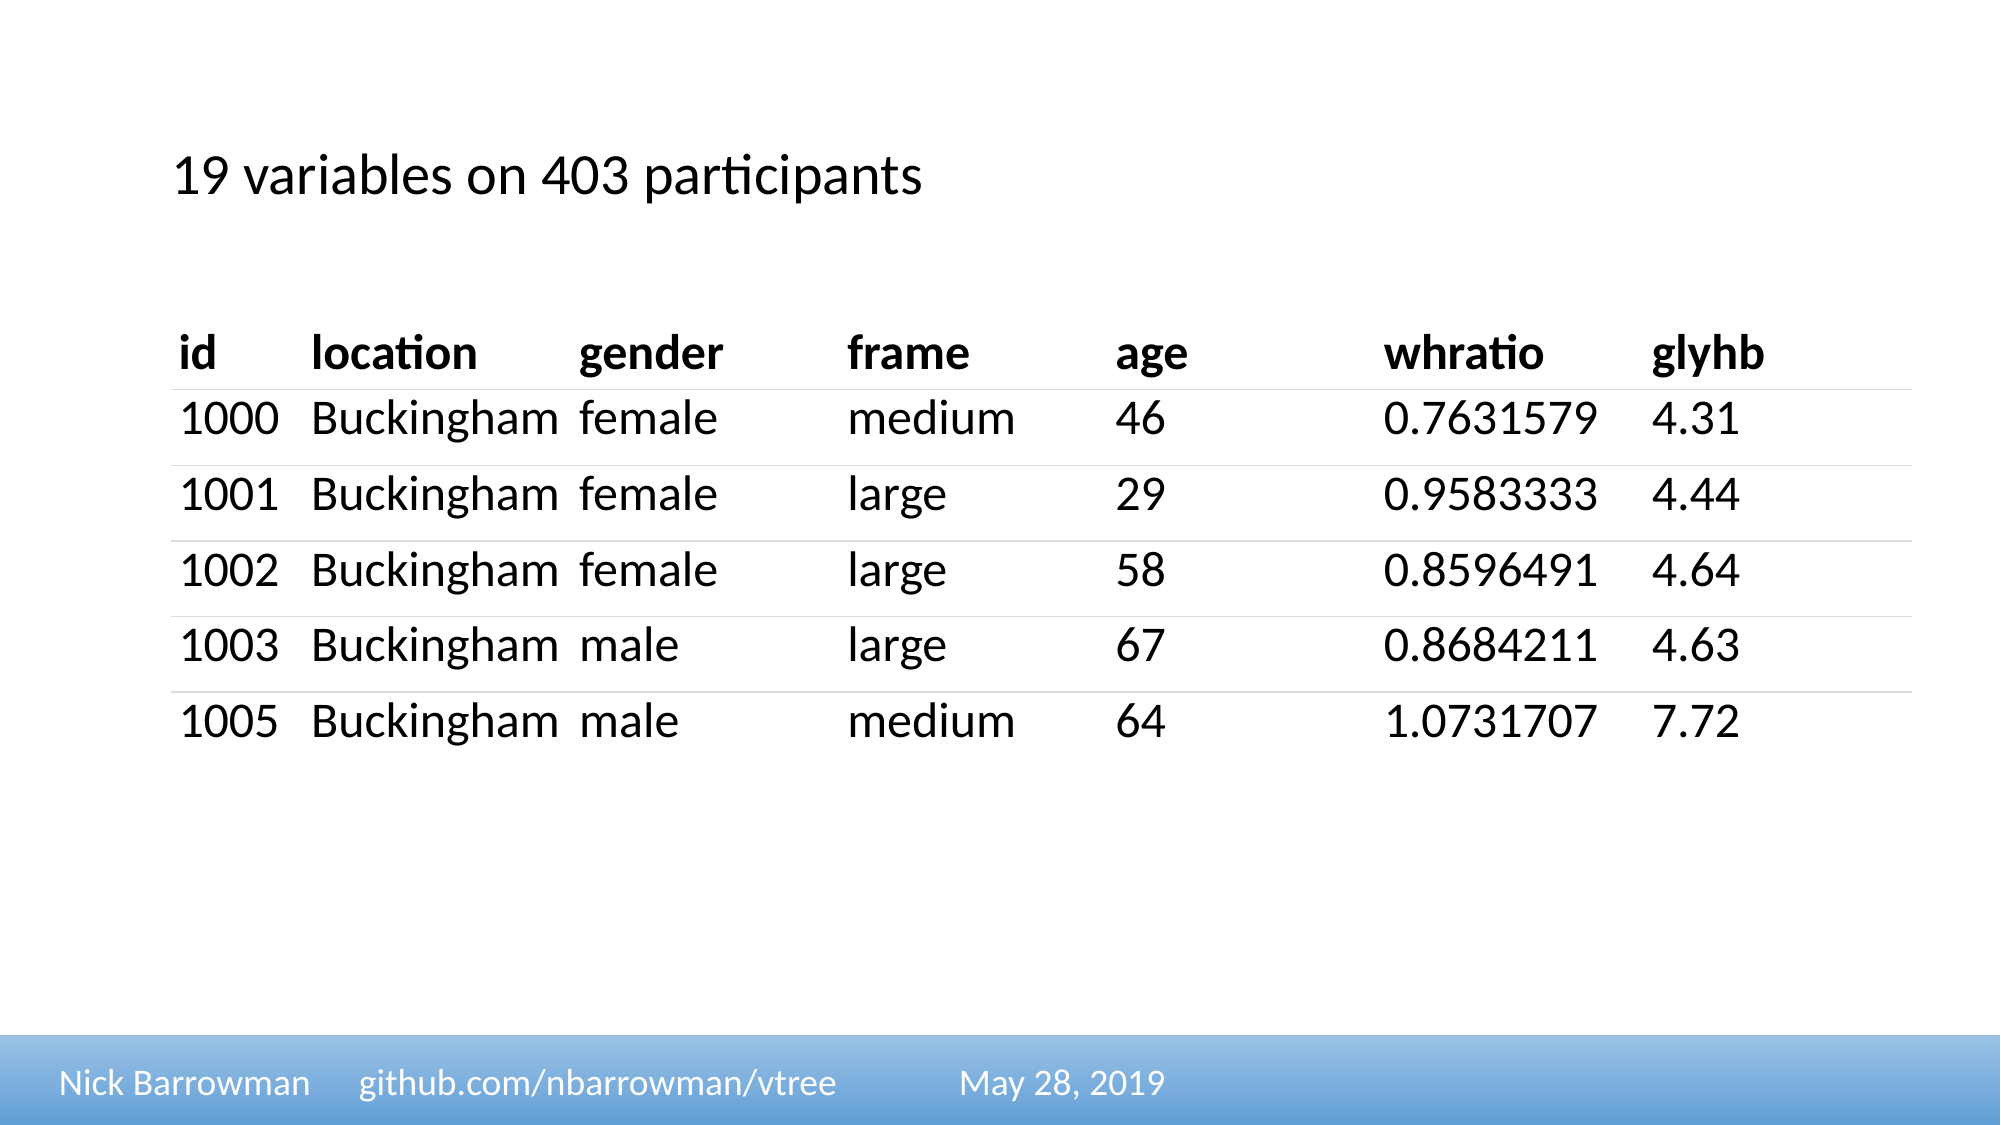

19 variables on 403 participants
| id | location | gender | frame | age | whratio | glyhb |
| --- | --- | --- | --- | --- | --- | --- |
| 1000 | Buckingham | female | medium | 46 | 0.7631579 | 4.31 |
| 1001 | Buckingham | female | large | 29 | 0.9583333 | 4.44 |
| 1002 | Buckingham | female | large | 58 | 0.8596491 | 4.64 |
| 1003 | Buckingham | male | large | 67 | 0.8684211 | 4.63 |
| 1005 | Buckingham | male | medium | 64 | 1.0731707 | 7.72 |